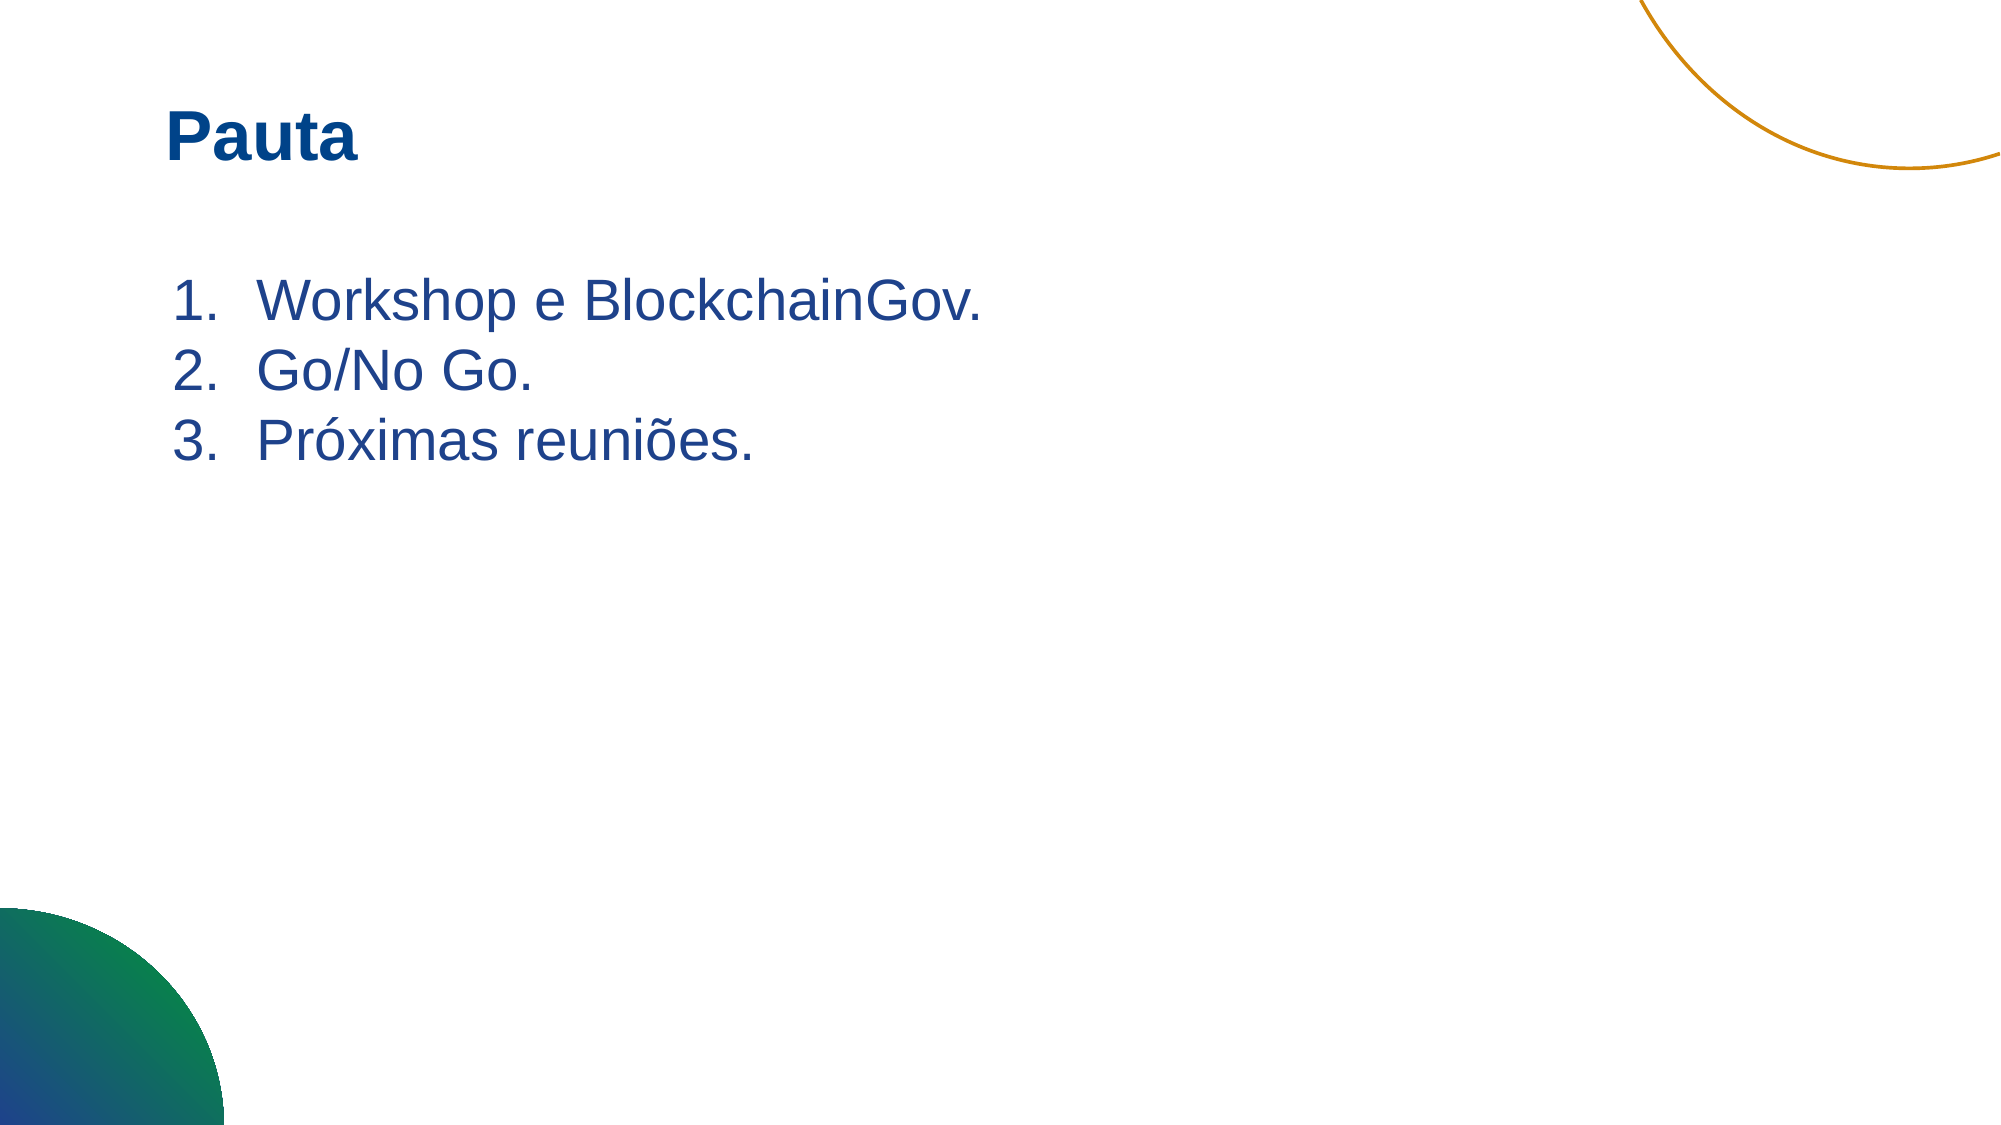

Pauta
Workshop e BlockchainGov.
Go/No Go.
Próximas reuniões.